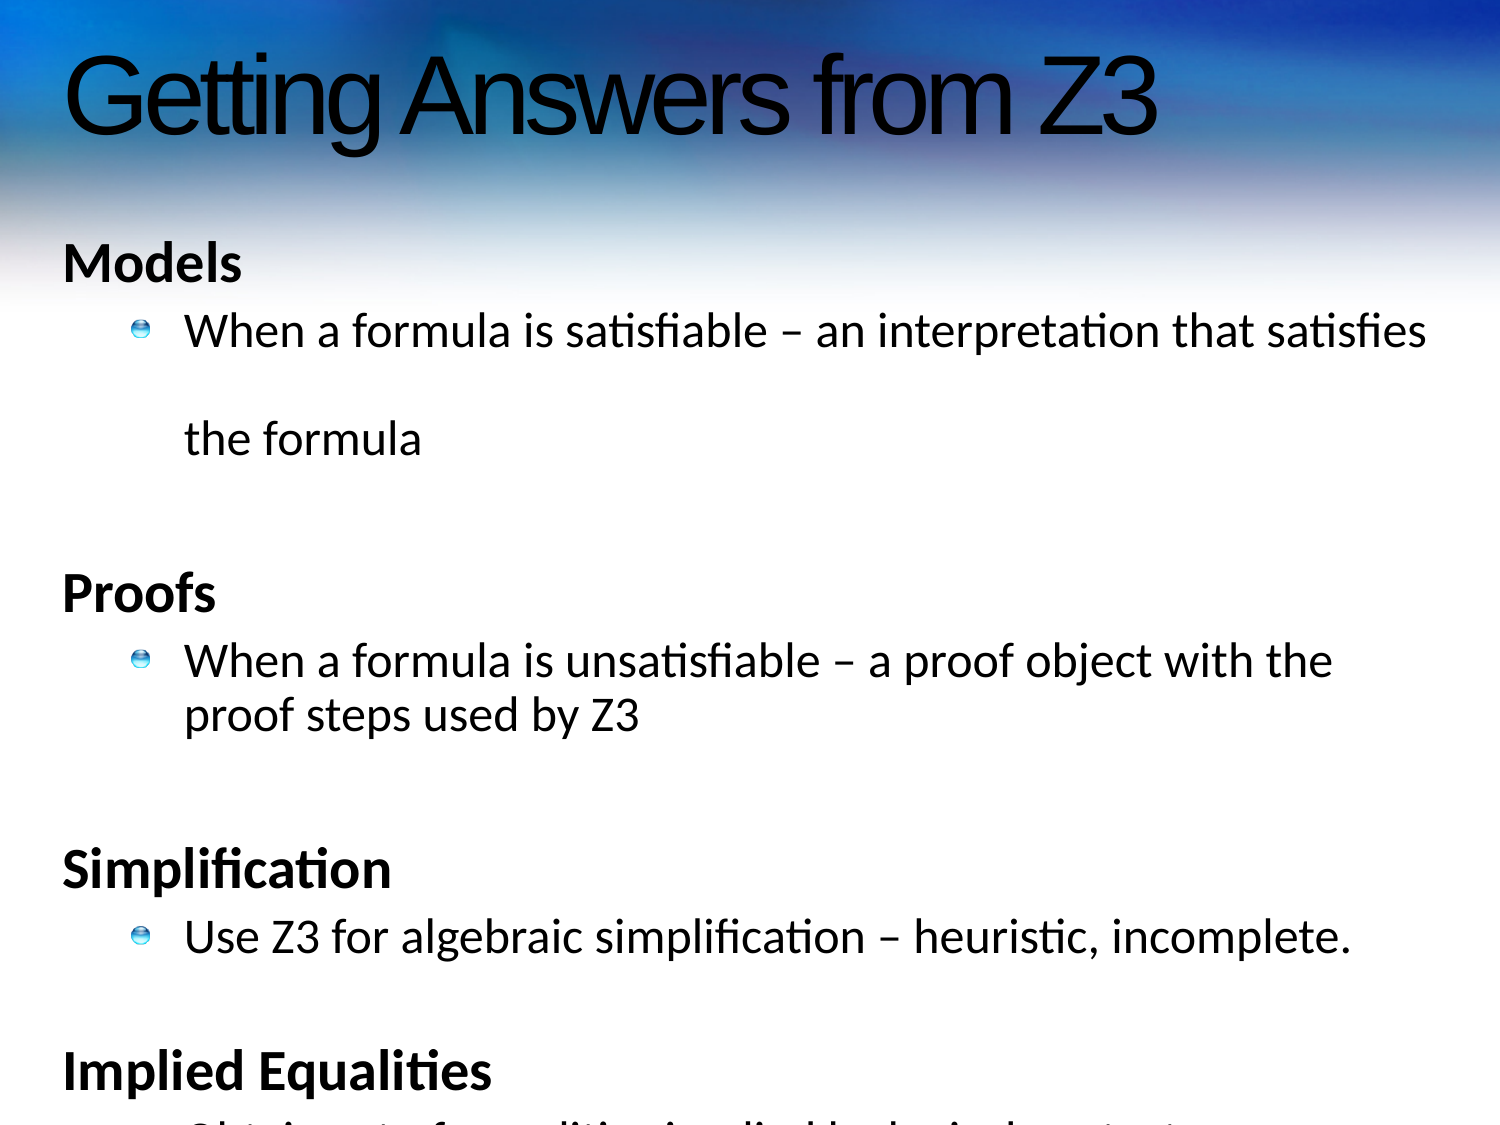

# Getting Answers from Z3
Models
When a formula is satisfiable – an interpretation that satisfies
the formula

Proofs
When a formula is unsatisfiable – a proof object with the proof steps used by Z3

Simplification
Use Z3 for algebraic simplification – heuristic, incomplete.

Implied Equalities
Obtain set of equalities implied by logical context